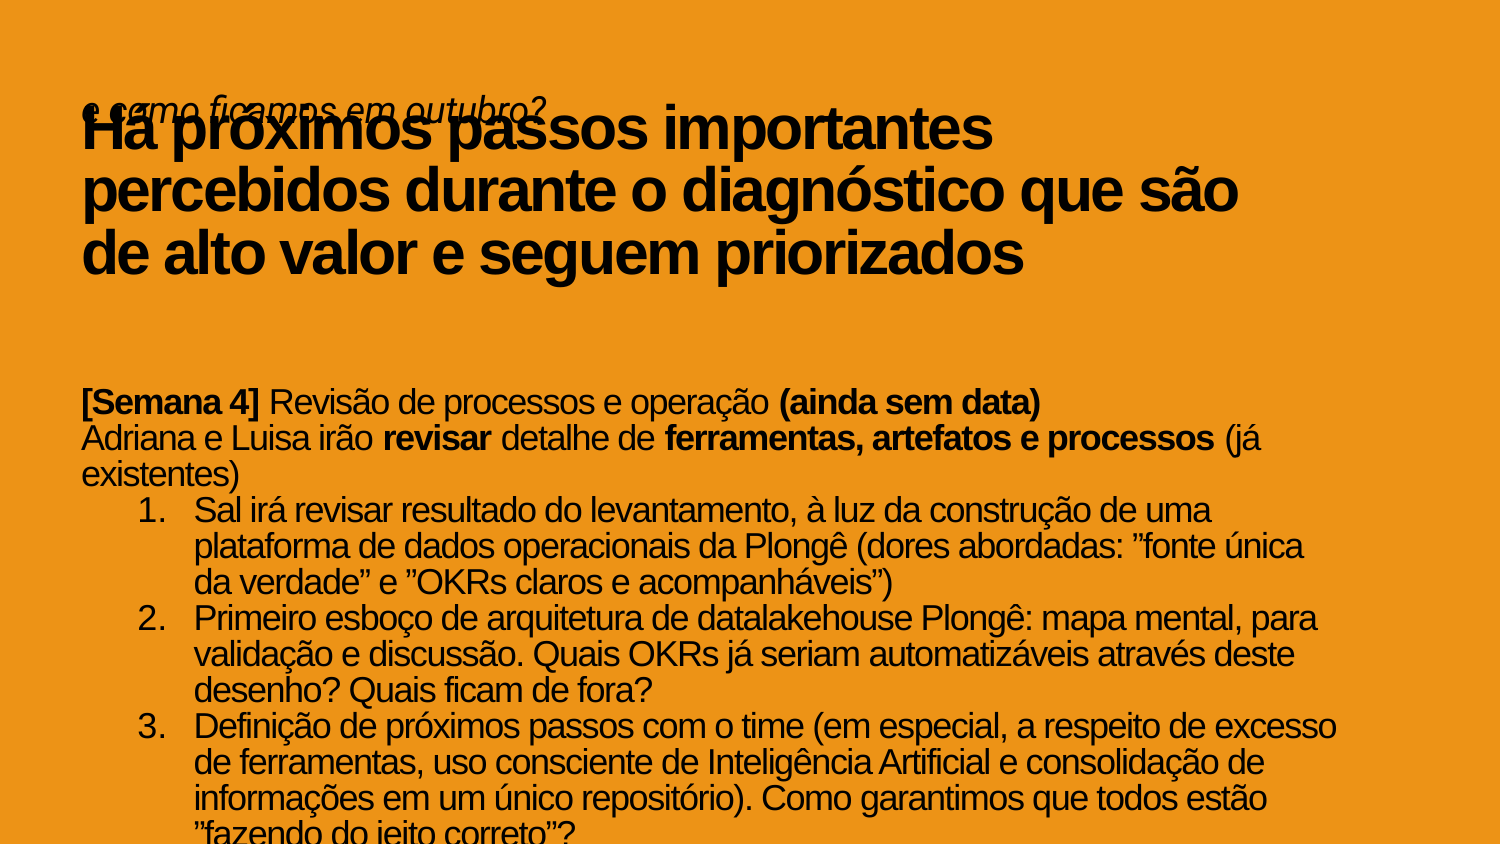

e como ficamos em outubro?
Há próximos passos importantes percebidos durante o diagnóstico que são de alto valor e seguem priorizados
[Semana 4] Revisão de processos e operação (ainda sem data)
Adriana e Luisa irão revisar detalhe de ferramentas, artefatos e processos (já existentes)
Sal irá revisar resultado do levantamento, à luz da construção de uma plataforma de dados operacionais da Plongê (dores abordadas: ”fonte única da verdade” e ”OKRs claros e acompanháveis”)
Primeiro esboço de arquitetura de datalakehouse Plongê: mapa mental, para validação e discussão. Quais OKRs já seriam automatizáveis através deste desenho? Quais ficam de fora?
Definição de próximos passos com o time (em especial, a respeito de excesso de ferramentas, uso consciente de Inteligência Artificial e consolidação de informações em um único repositório). Como garantimos que todos estão ”fazendo do jeito correto”?